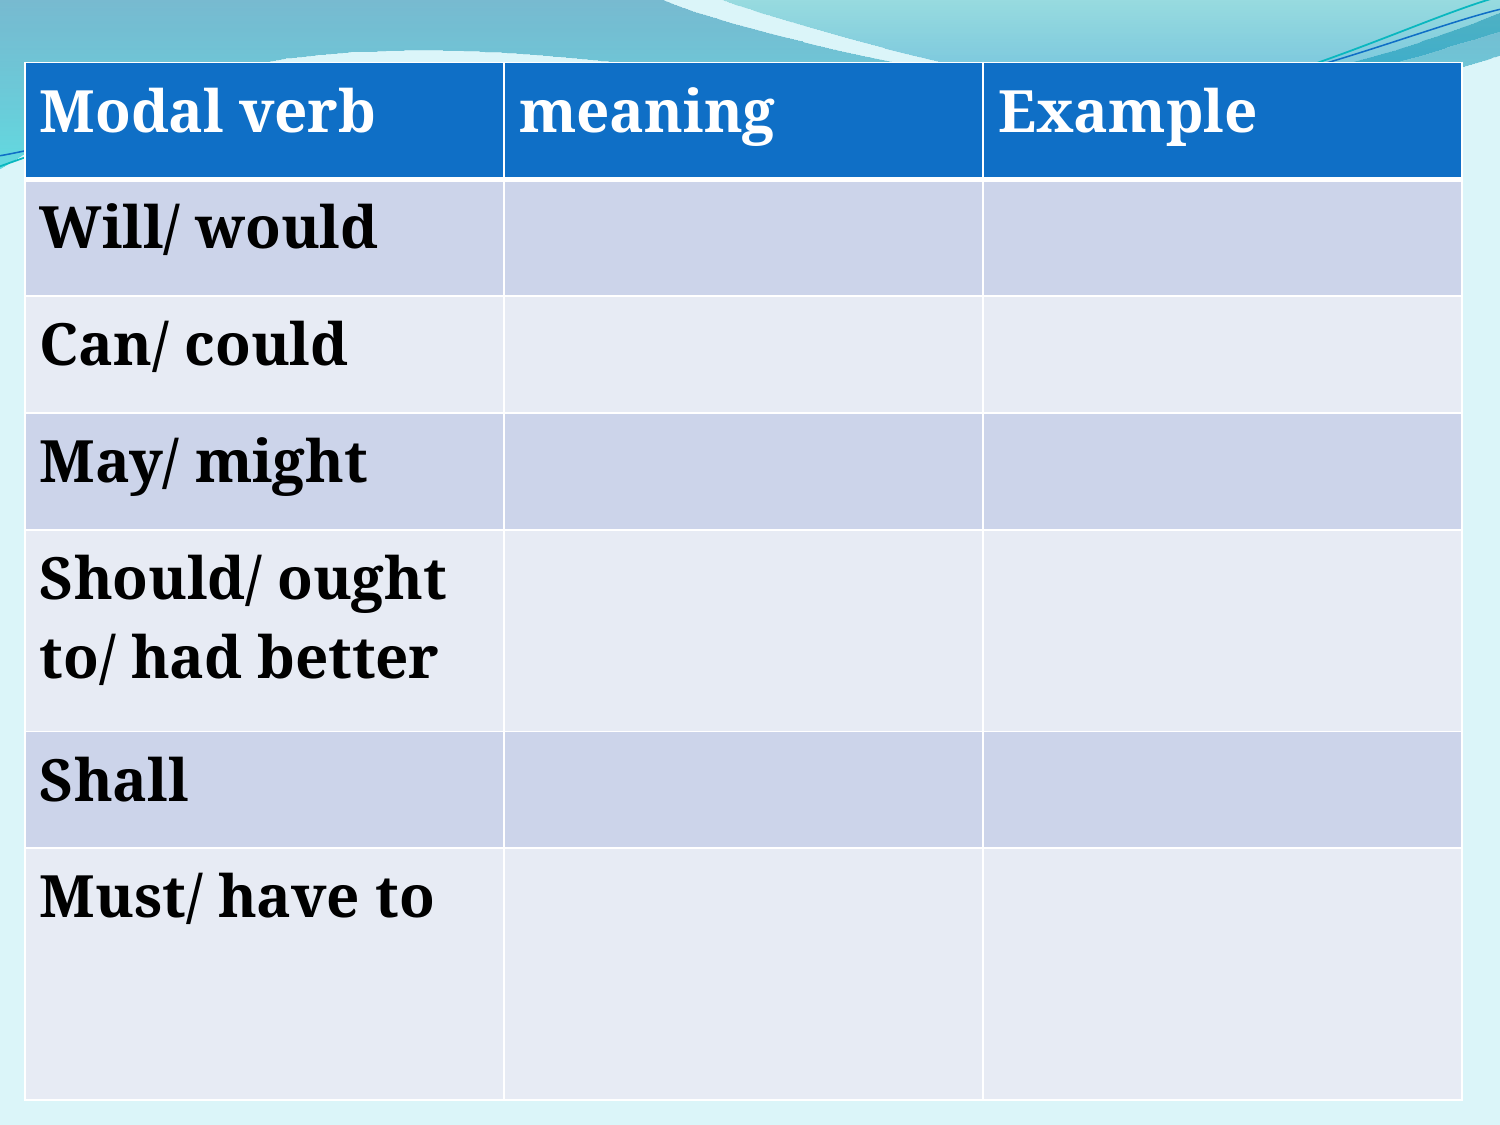

| Modal verb | meaning | Example |
| --- | --- | --- |
| Will/ would |  |  |
| Can/ could |  |  |
| May/ might |  |  |
| Should/ ought to/ had better |  |  |
| Shall |  |  |
| Must/ have to |  |  |